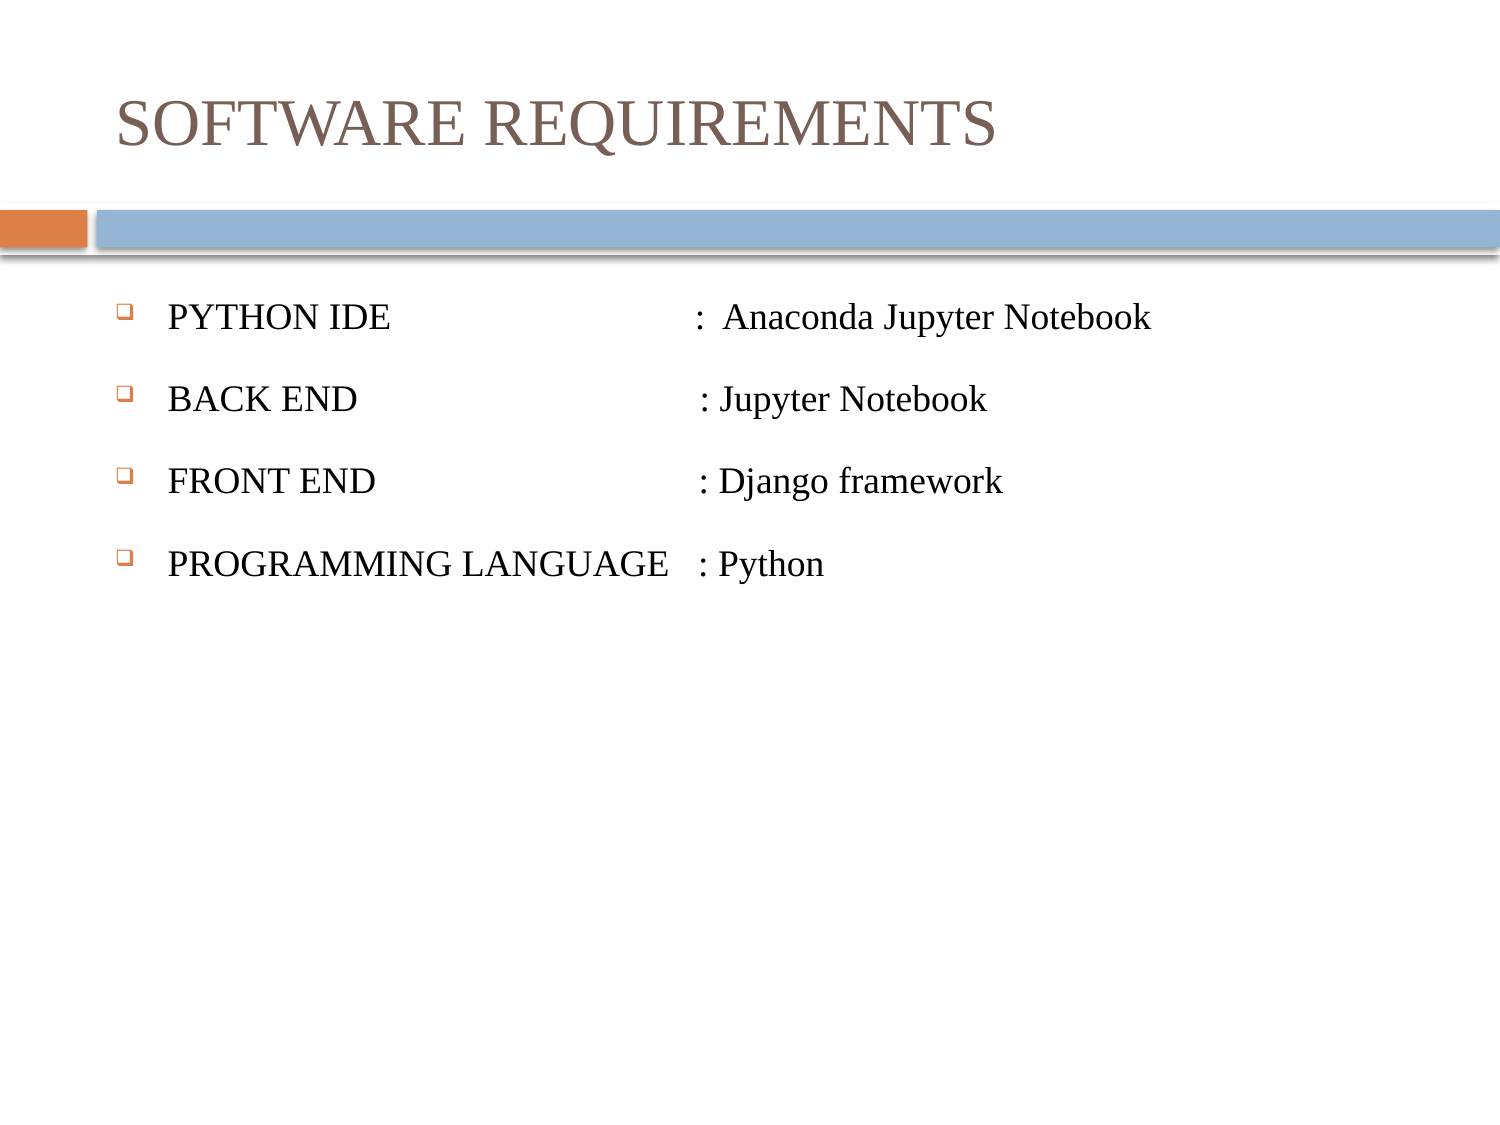

# SOFTWARE REQUIREMENTS
PYTHON IDE                                :  Anaconda Jupyter Notebook
BACK END                                    : Jupyter Notebook
FRONT END                                  : Django framework
PROGRAMMING LANGUAGE   : Python